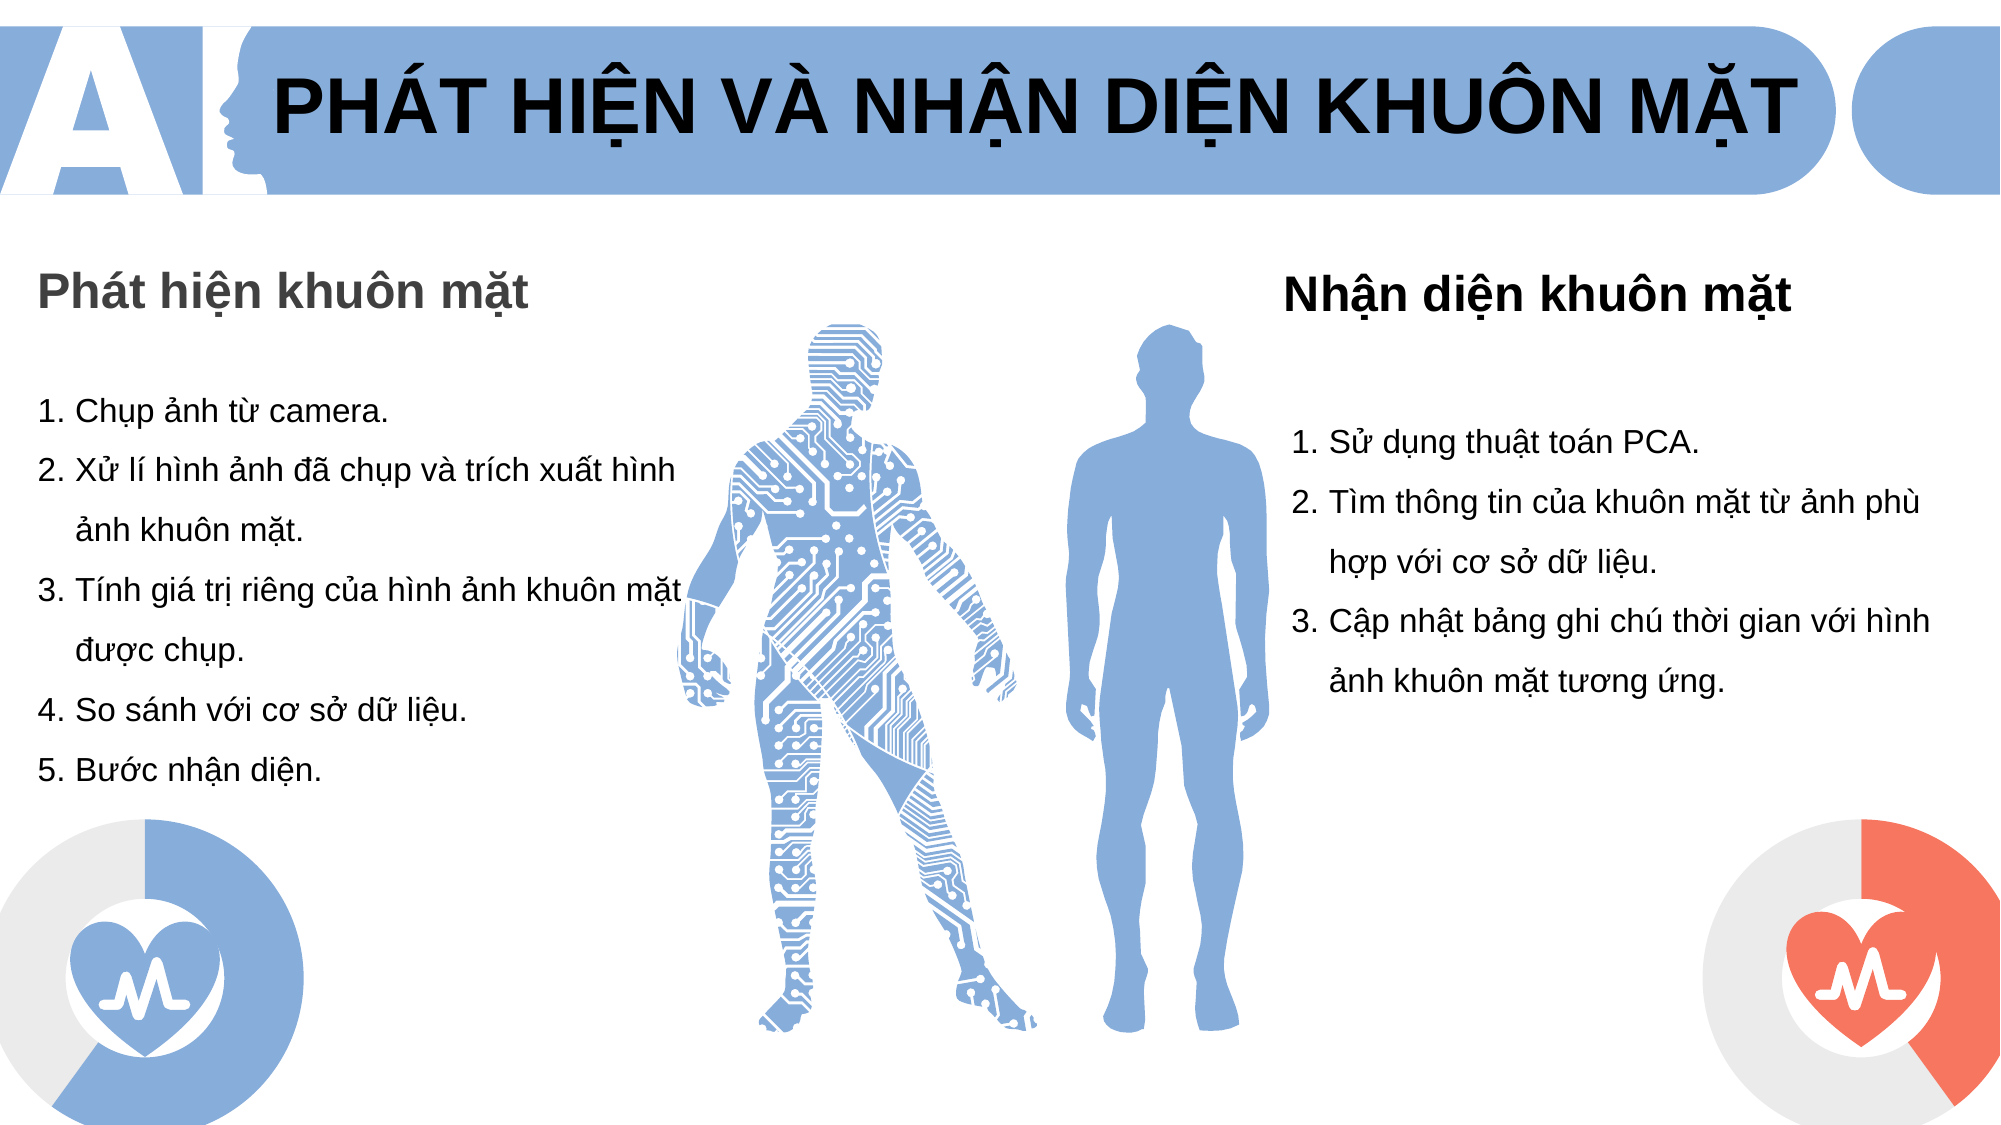

PHÁT HIỆN VÀ NHẬN DIỆN KHUÔN MẶT
Phát hiện khuôn mặt
Chụp ảnh từ camera.
Xử lí hình ảnh đã chụp và trích xuất hình ảnh khuôn mặt.
Tính giá trị riêng của hình ảnh khuôn mặt được chụp.
So sánh với cơ sở dữ liệu.
Bước nhận diện.
Nhận diện khuôn mặt
Sử dụng thuật toán PCA.
Tìm thông tin của khuôn mặt từ ảnh phù hợp với cơ sở dữ liệu.
Cập nhật bảng ghi chú thời gian với hình ảnh khuôn mặt tương ứng.

### Chart

| Category | Sales |
|---|---|
| 1st Qtr | 6.0 |
| 2nd Qtr | 4.0 |

### Chart

| Category | Sales |
|---|---|
| 1st Qtr | 4.0 |
| 2nd Qtr | 6.0 |